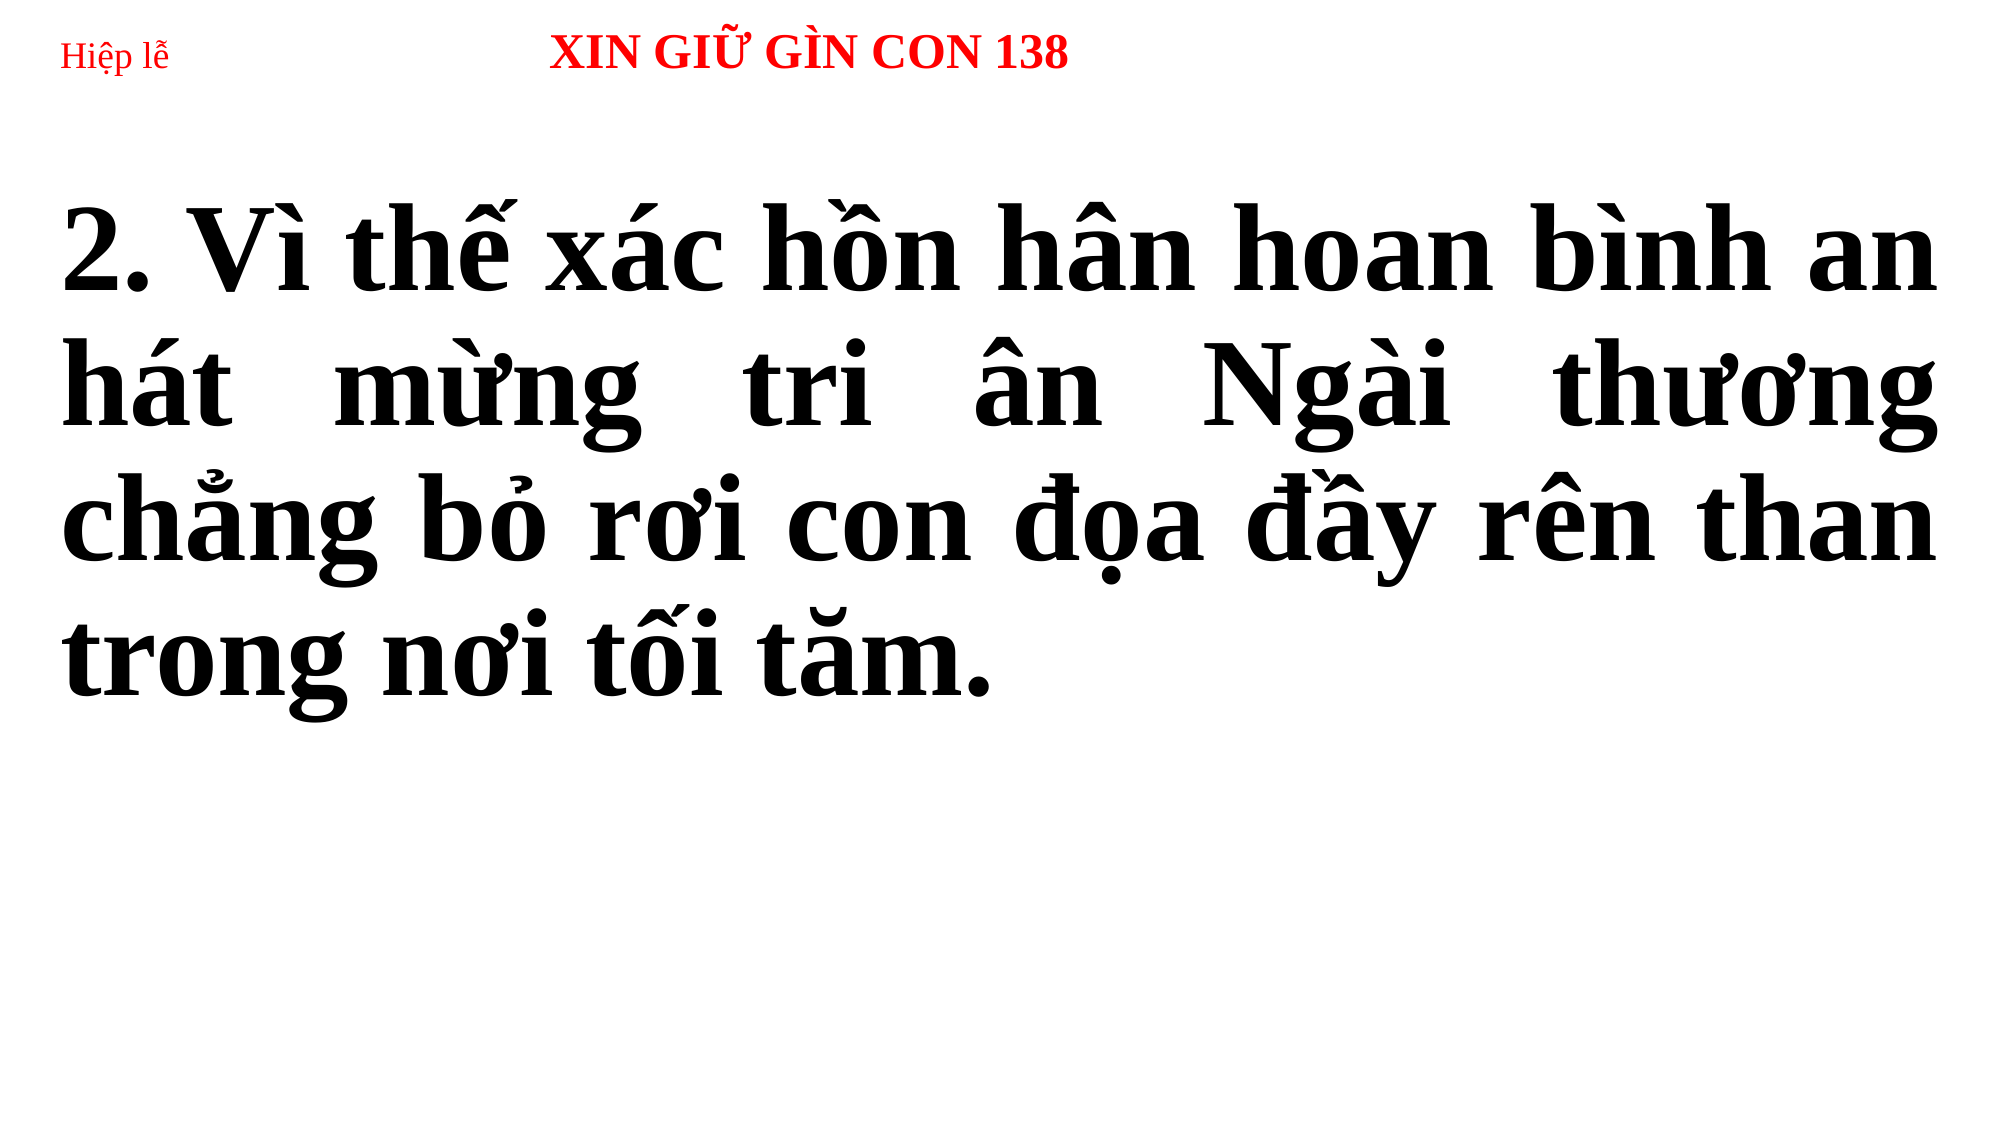

# Hiệp lễ                                        XIN GIỮ GÌN CON 138
2. Vì thế xác hồn hân hoan bình an hát mừng tri ân Ngài thương chẳng bỏ rơi con đọa đầy rên than trong nơi tối tăm.